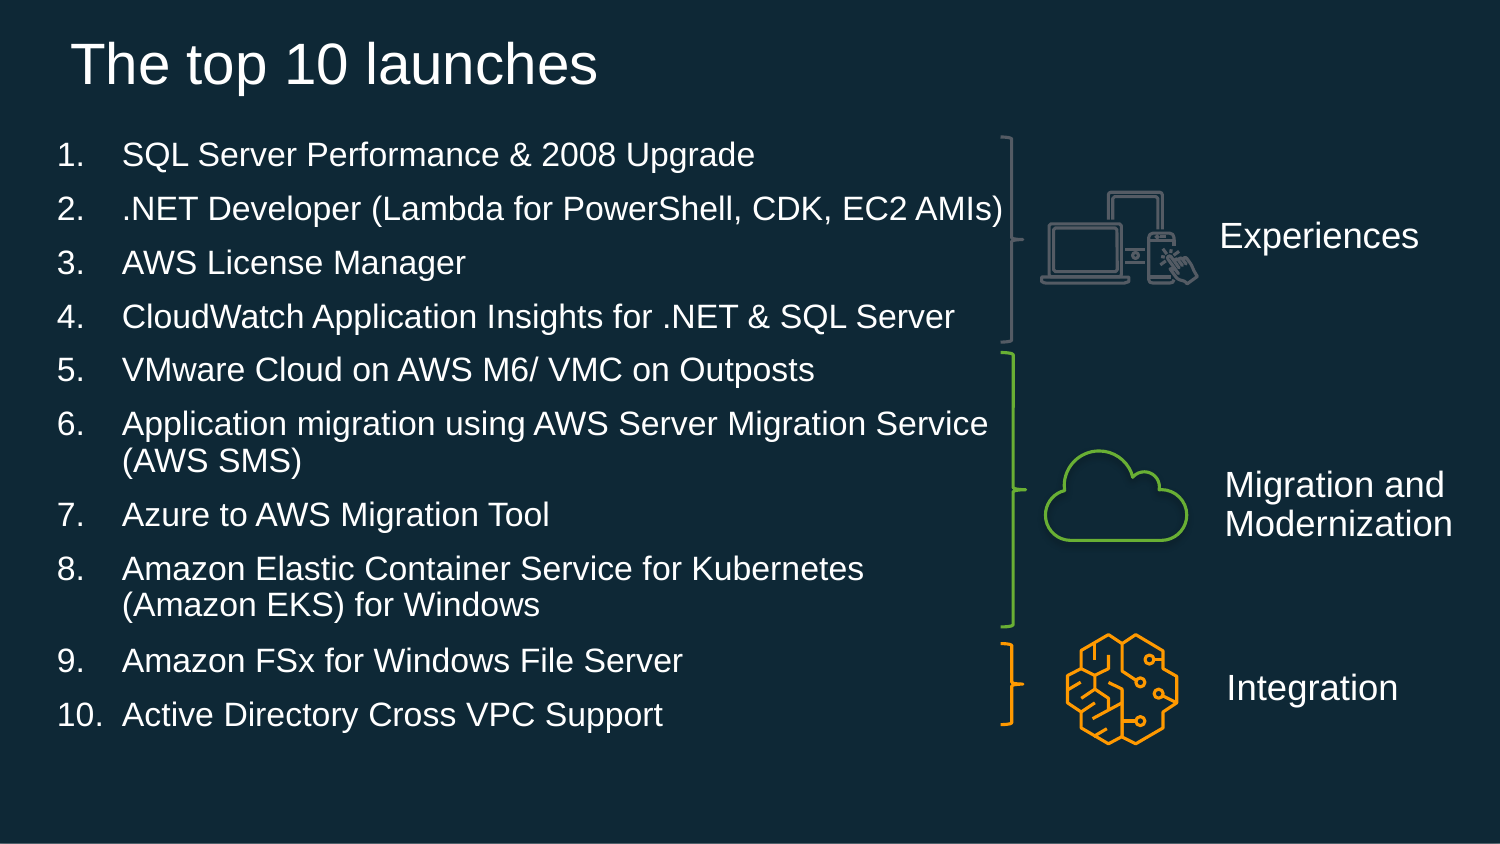

# The top 10 launches

SQL Server Performance & 2008 Upgrade
.NET Developer (Lambda for PowerShell, CDK, EC2 AMIs)
AWS License Manager
CloudWatch Application Insights for .NET & SQL Server

Experiences

VMware Cloud on AWS M6/ VMC on Outposts
Application migration using AWS Server Migration Service (AWS SMS)
Azure to AWS Migration Tool
Amazon Elastic Container Service for Kubernetes (Amazon EKS) for Windows

Migration and Modernization

Amazon FSx for Windows File Server
Active Directory Cross VPC Support
Integration